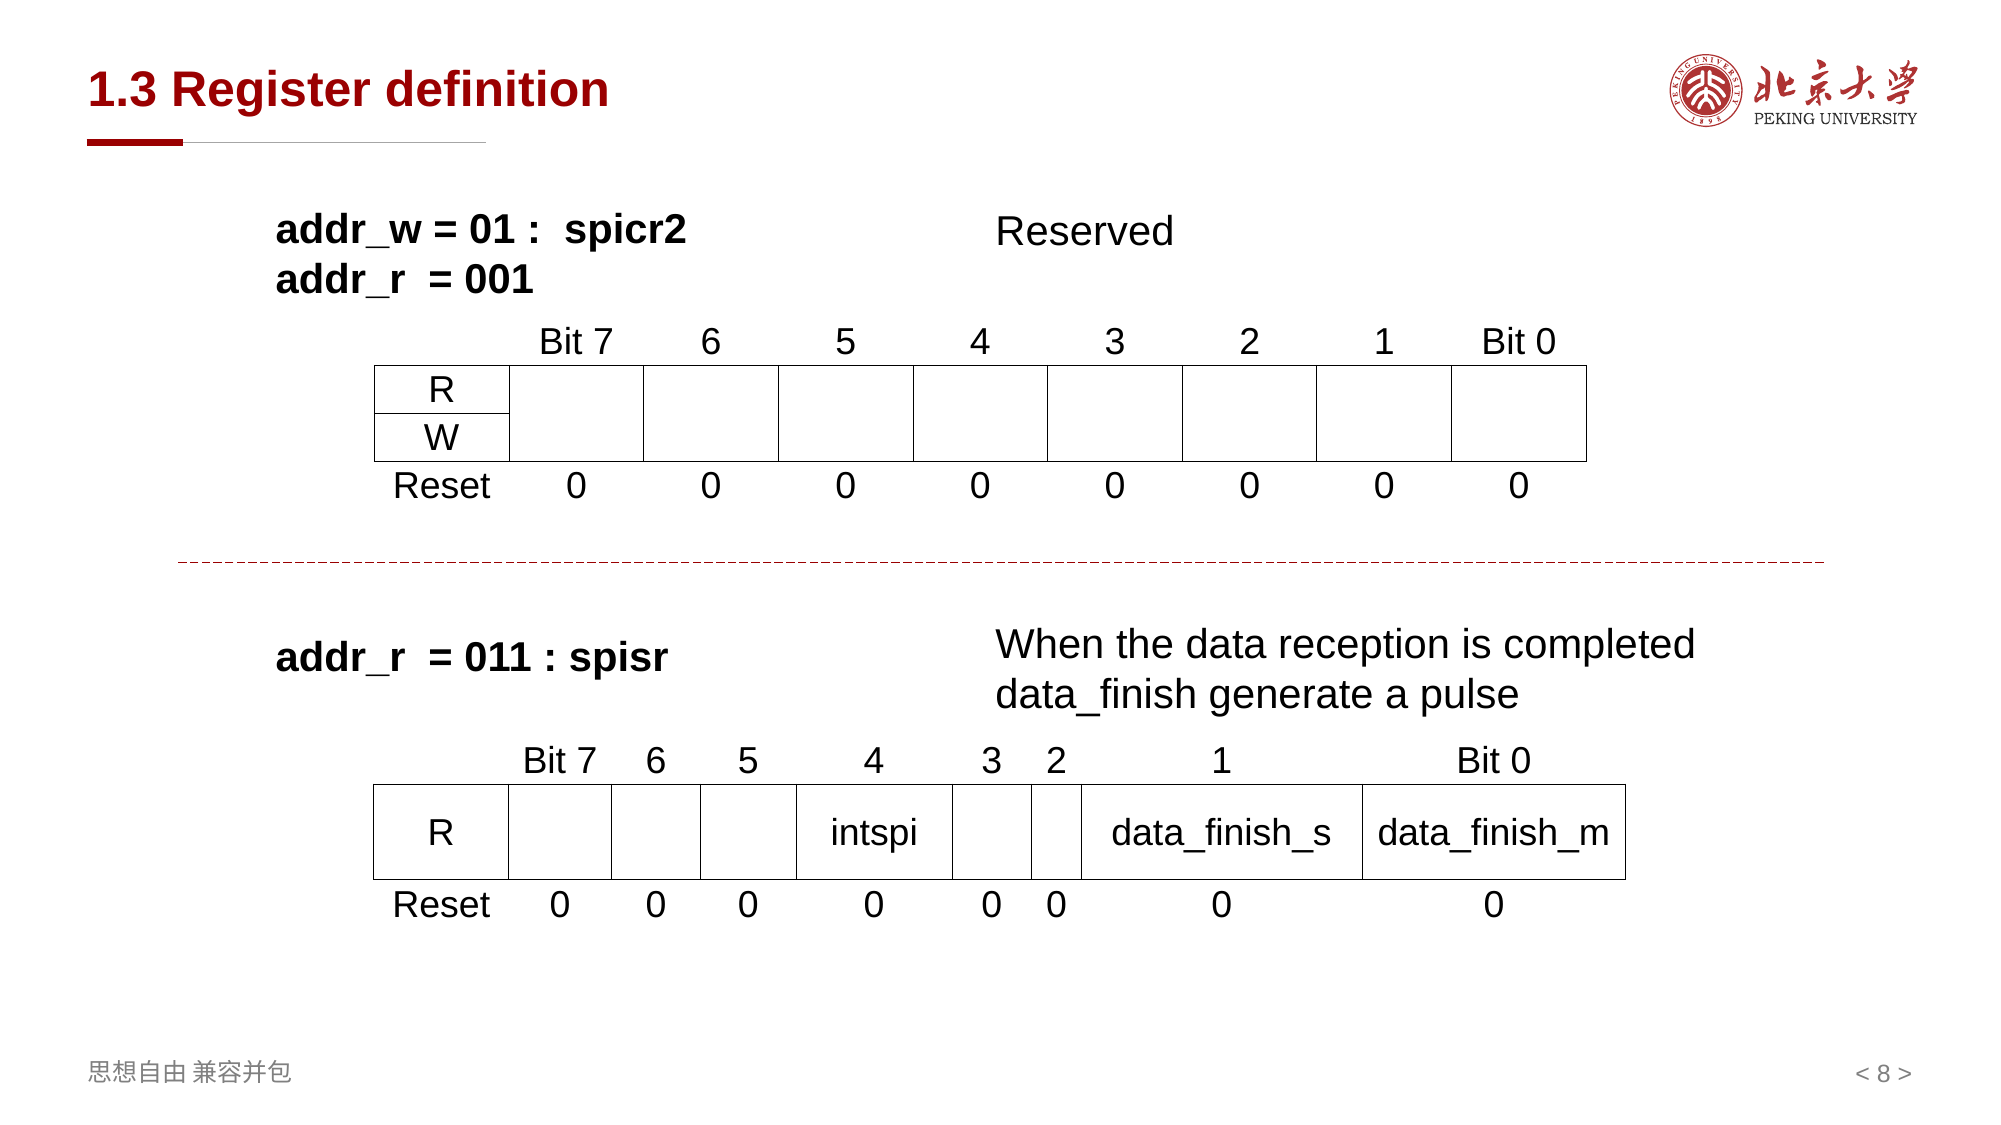

# 1.3 Register definition
addr_w = 01 :  spicr2
addr_r  = 001
Reserved
|  | Bit 7 | 6 | 5 | 4 | 3 | 2 | 1 | Bit 0 |
| --- | --- | --- | --- | --- | --- | --- | --- | --- |
| R |  |  |  |  |  |  |  |  |
| W |  |  |  |  |  |  |  |  |
| Reset | 0 | 0 | 0 | 0 | 0 | 0 | 0 | 0 |
When the data reception is completed
data_finish generate a pulse
addr_r  = 011 : spisr
|  | Bit 7 | 6 | 5 | 4 | 3 | 2 | 1 | Bit 0 |
| --- | --- | --- | --- | --- | --- | --- | --- | --- |
| R |  |  |  | intspi |  |  | data\_finish\_s | data\_finish\_m |
| Reset | 0 | 0 | 0 | 0 | 0 | 0 | 0 | 0 |
< 8 >